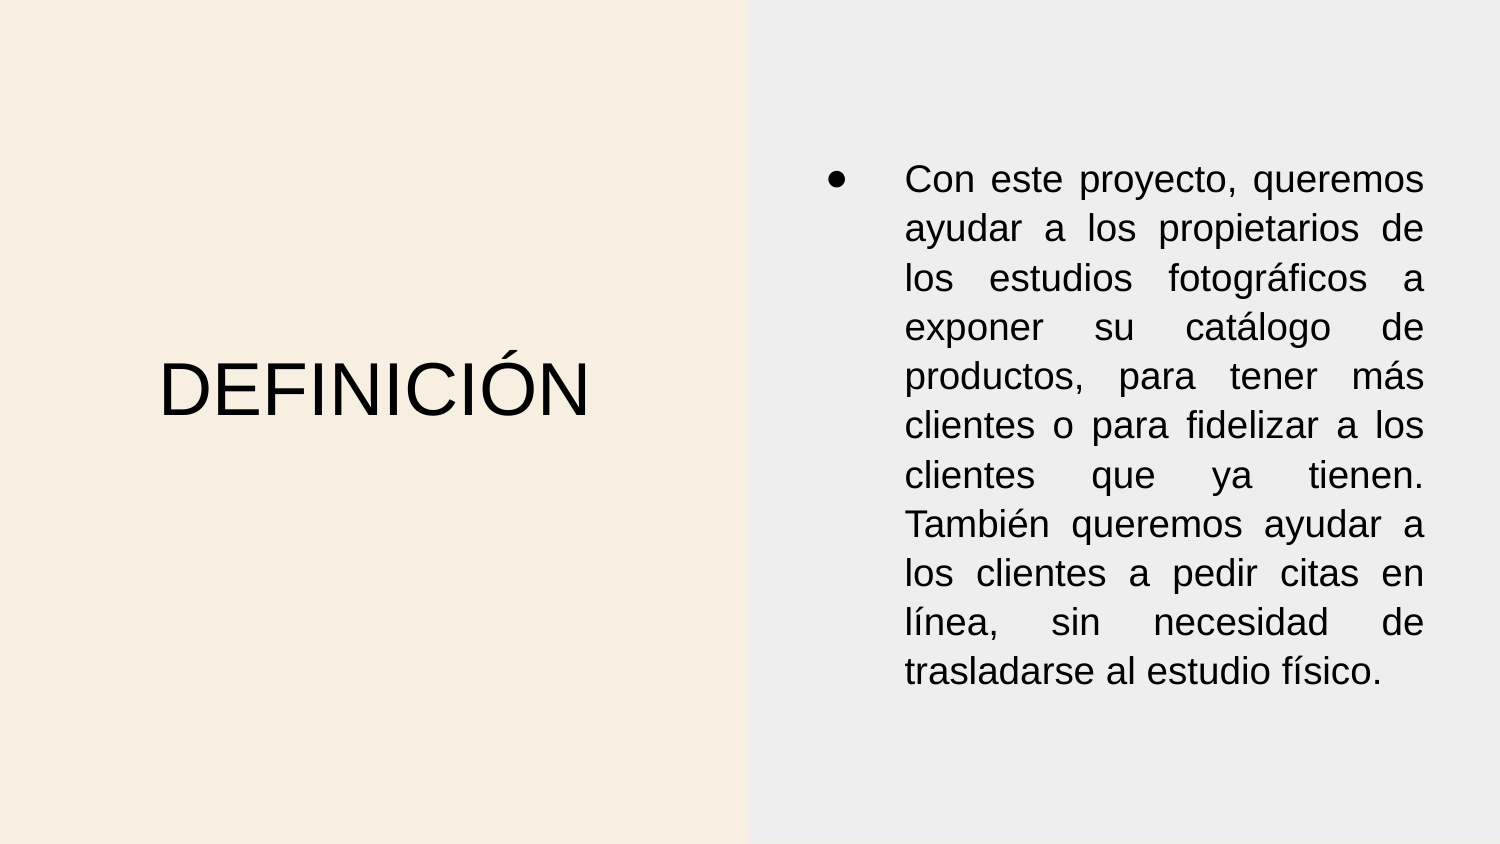

Con este proyecto, queremos ayudar a los propietarios de los estudios fotográficos a exponer su catálogo de productos, para tener más clientes o para fidelizar a los clientes que ya tienen. También queremos ayudar a los clientes a pedir citas en línea, sin necesidad de trasladarse al estudio físico.
# DEFINICIÓN